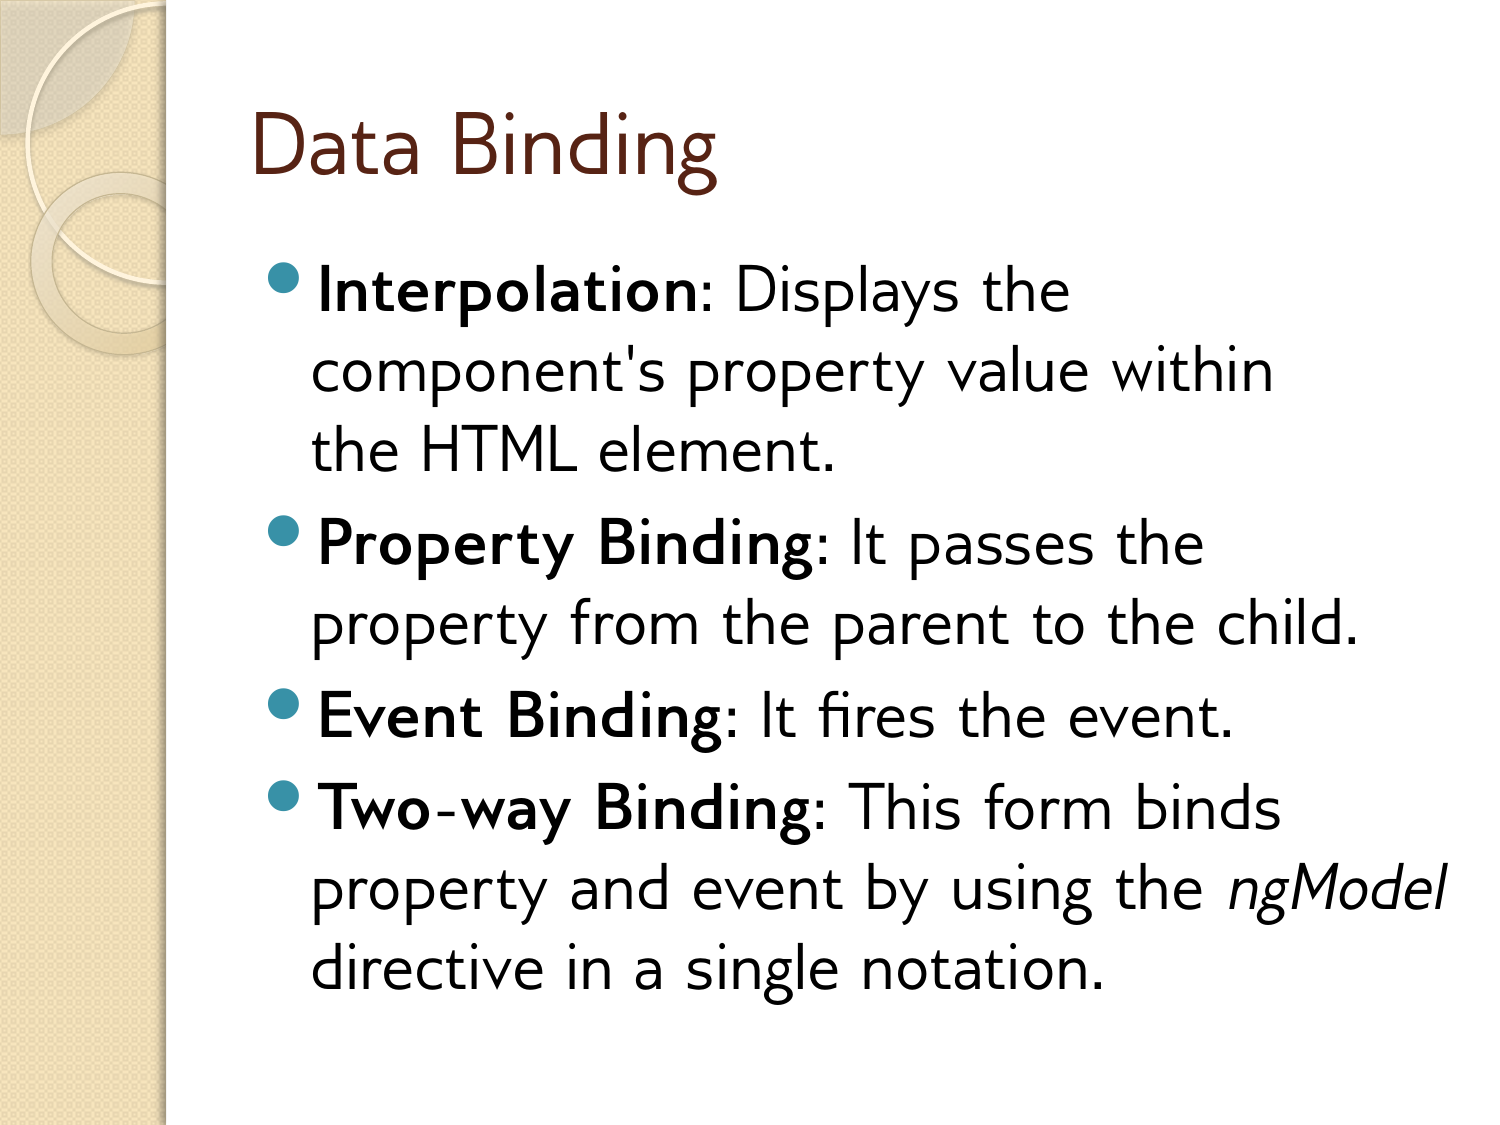

# Data Binding
Interpolation: Displays the component's property value within the HTML element.
Property Binding: It passes the property from the parent to the child.
Event Binding: It fires the event.
Two-way Binding: This form binds property and event by using the ngModel directive in a single notation.